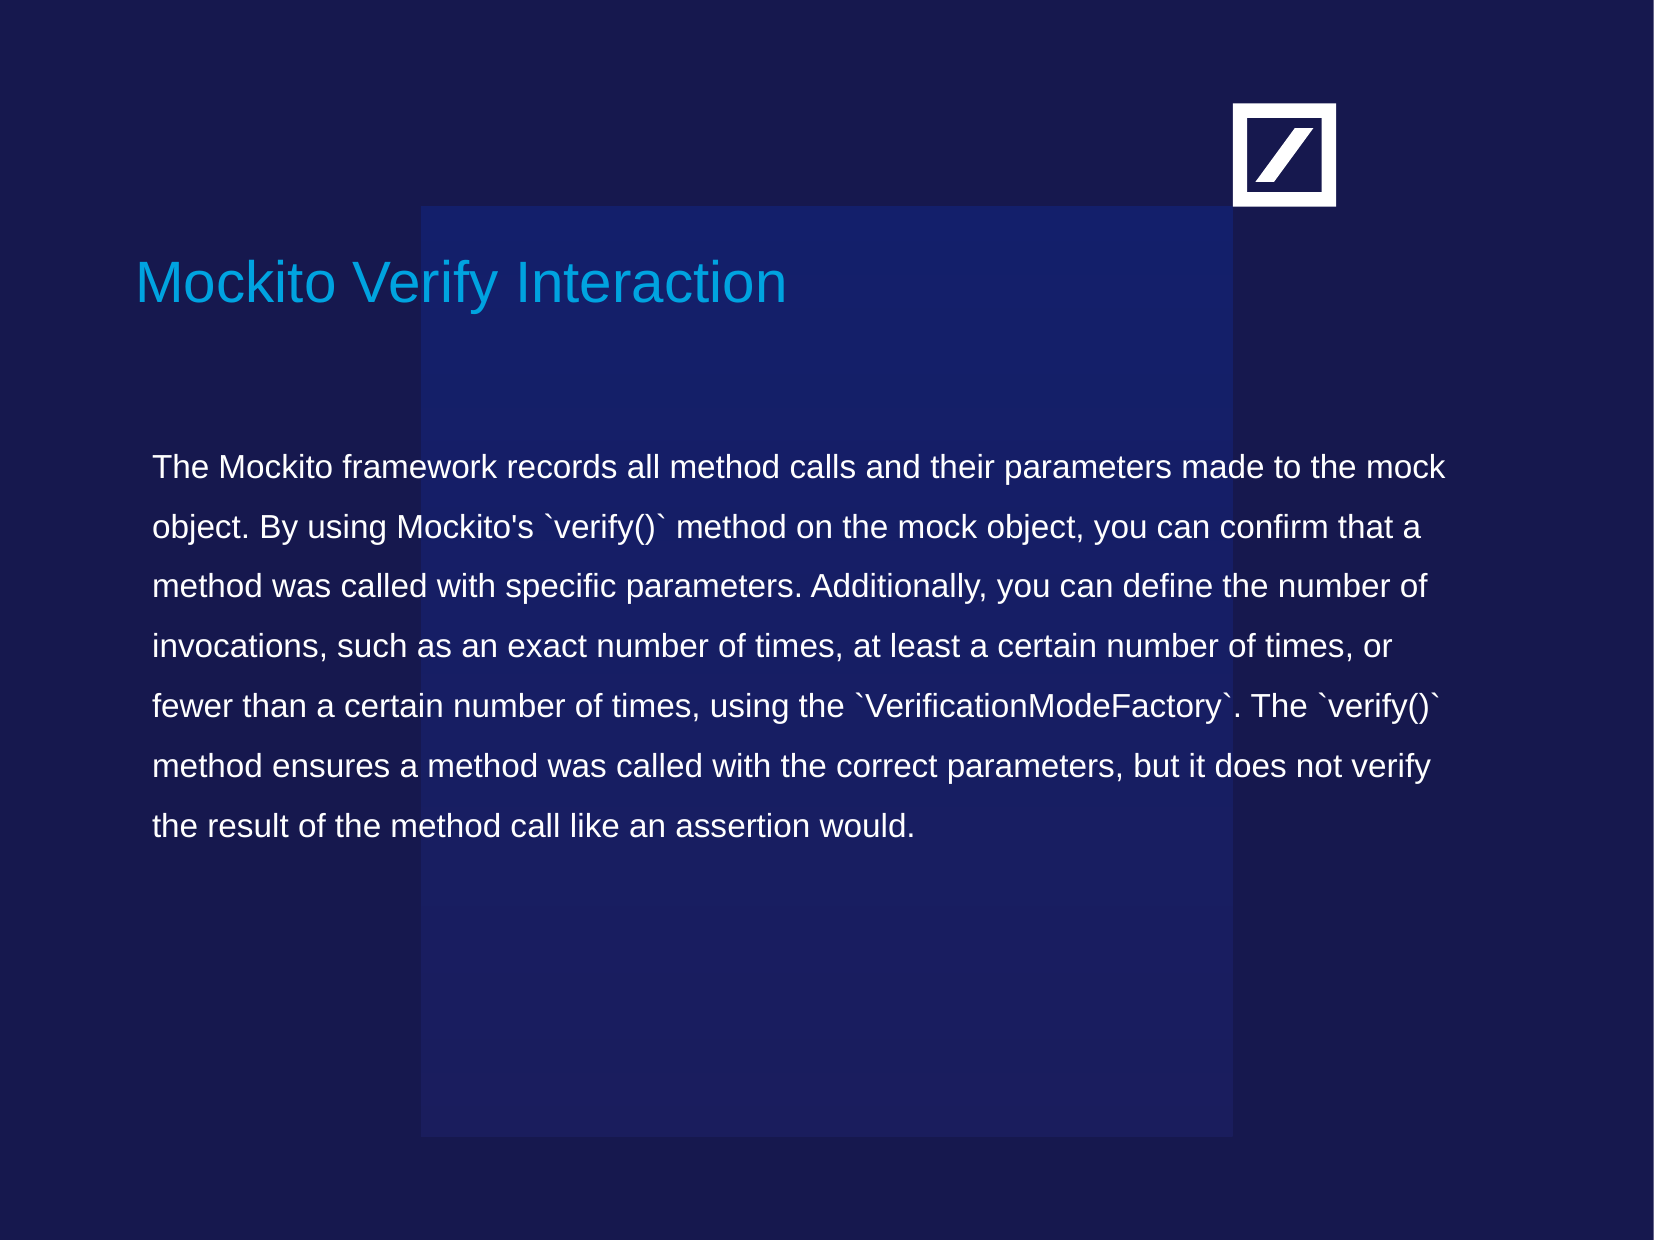

Mockito Verify Interaction
The Mockito framework records all method calls and their parameters made to the mock object. By using Mockito's `verify()` method on the mock object, you can confirm that a method was called with specific parameters. Additionally, you can define the number of invocations, such as an exact number of times, at least a certain number of times, or fewer than a certain number of times, using the `VerificationModeFactory`. The `verify()` method ensures a method was called with the correct parameters, but it does not verify the result of the method call like an assertion would.